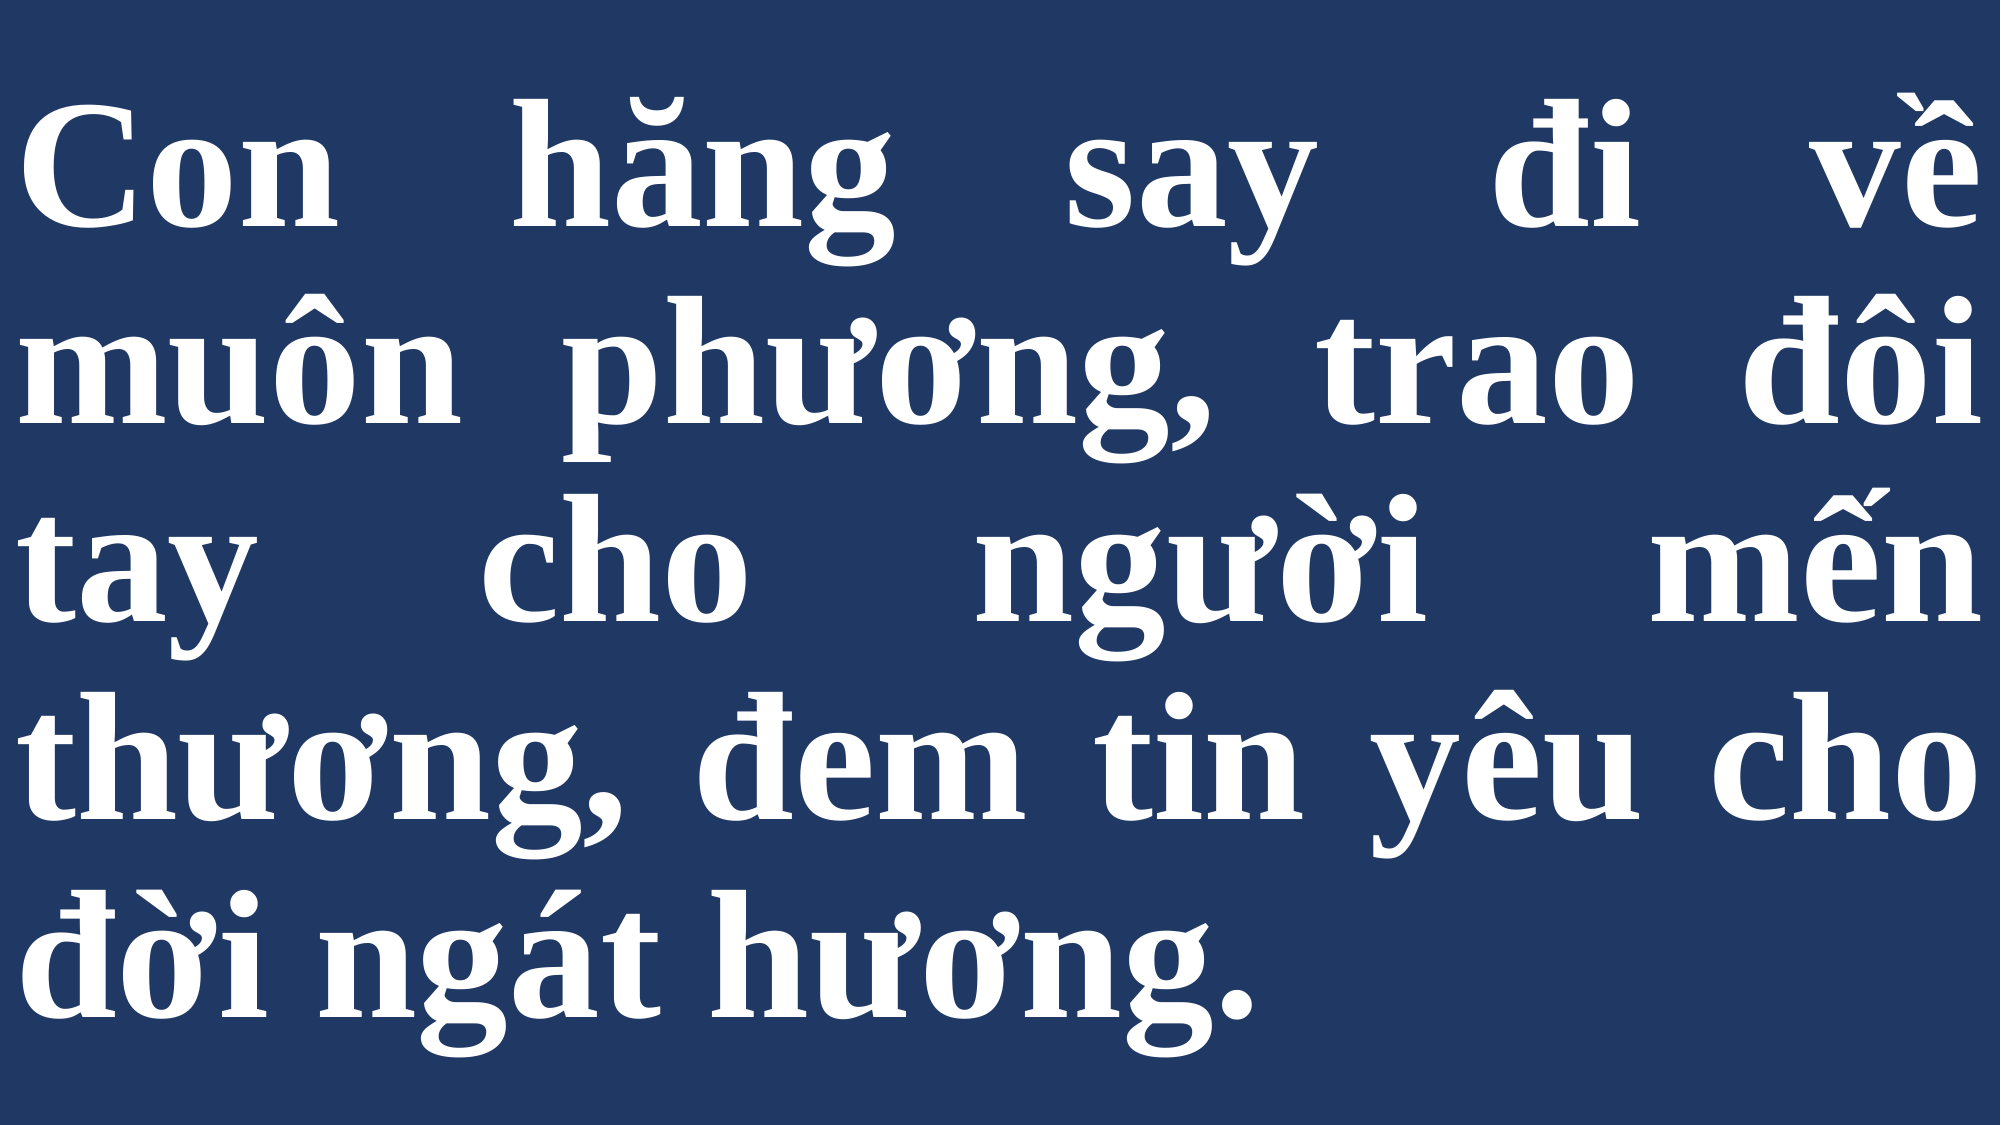

# Con hăng say đi về muôn phương, trao đôi tay cho người mến thương, đem tin yêu cho đời ngát hương.